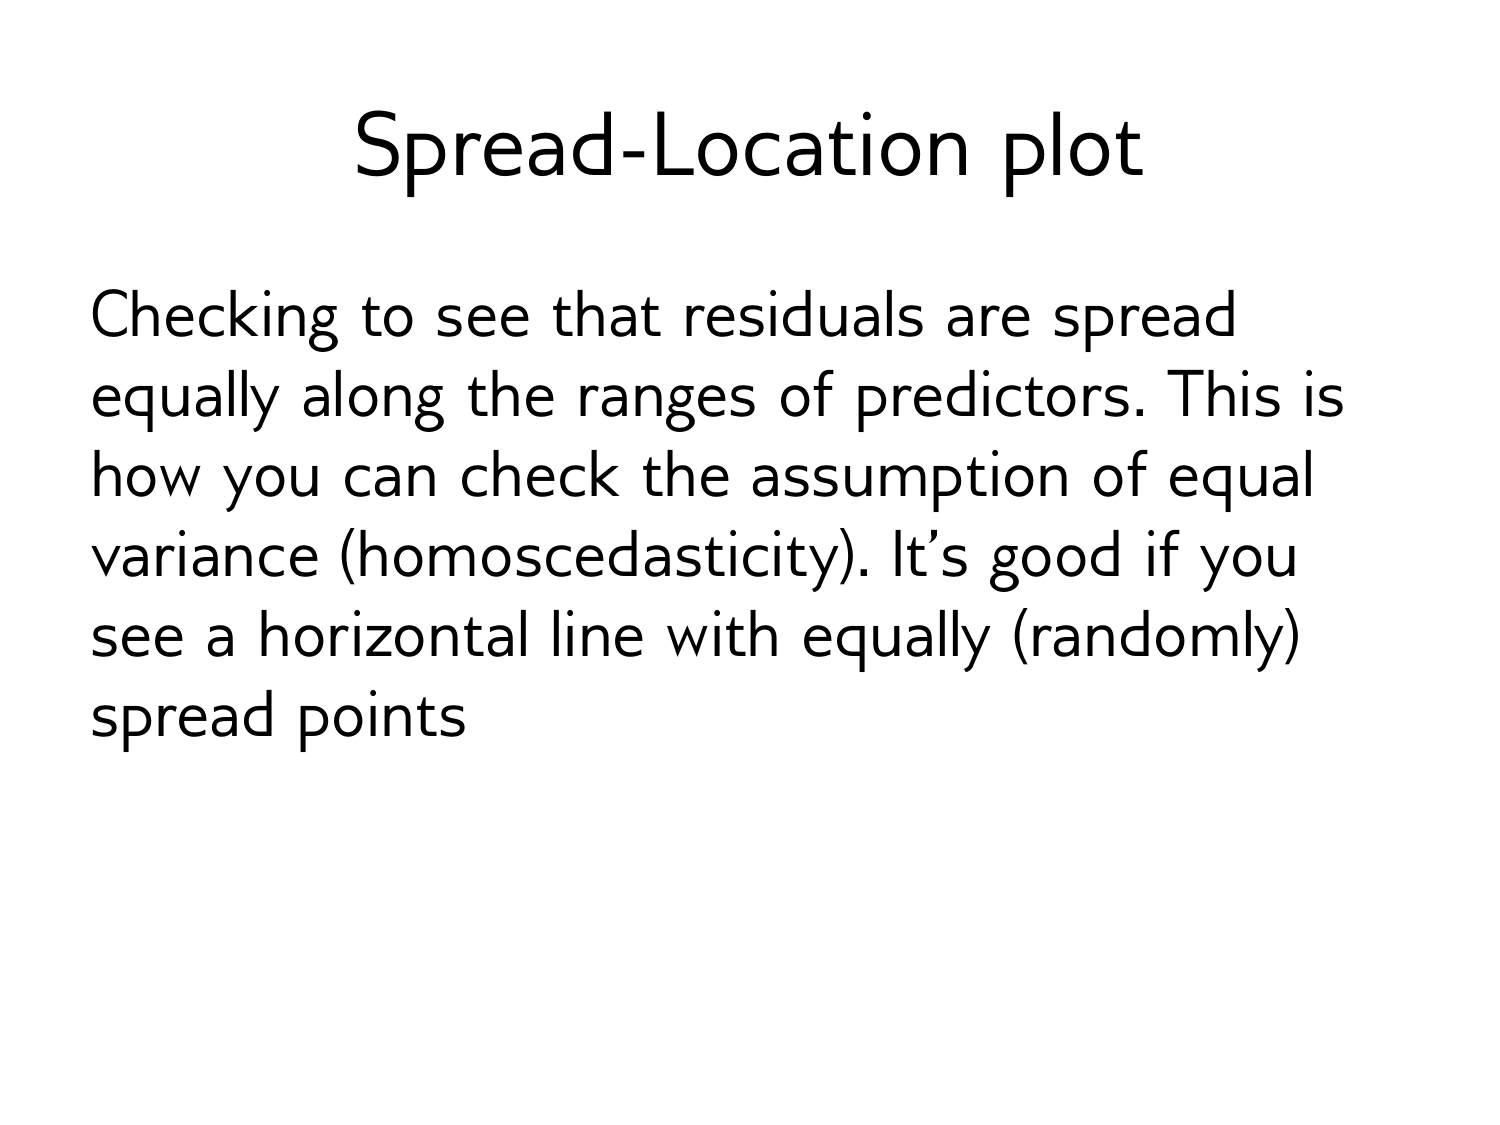

# Spread-Location plot
Checking to see that residuals are spread equally along the ranges of predictors. This is how you can check the assumption of equal variance (homoscedasticity). It’s good if you see a horizontal line with equally (randomly) spread points